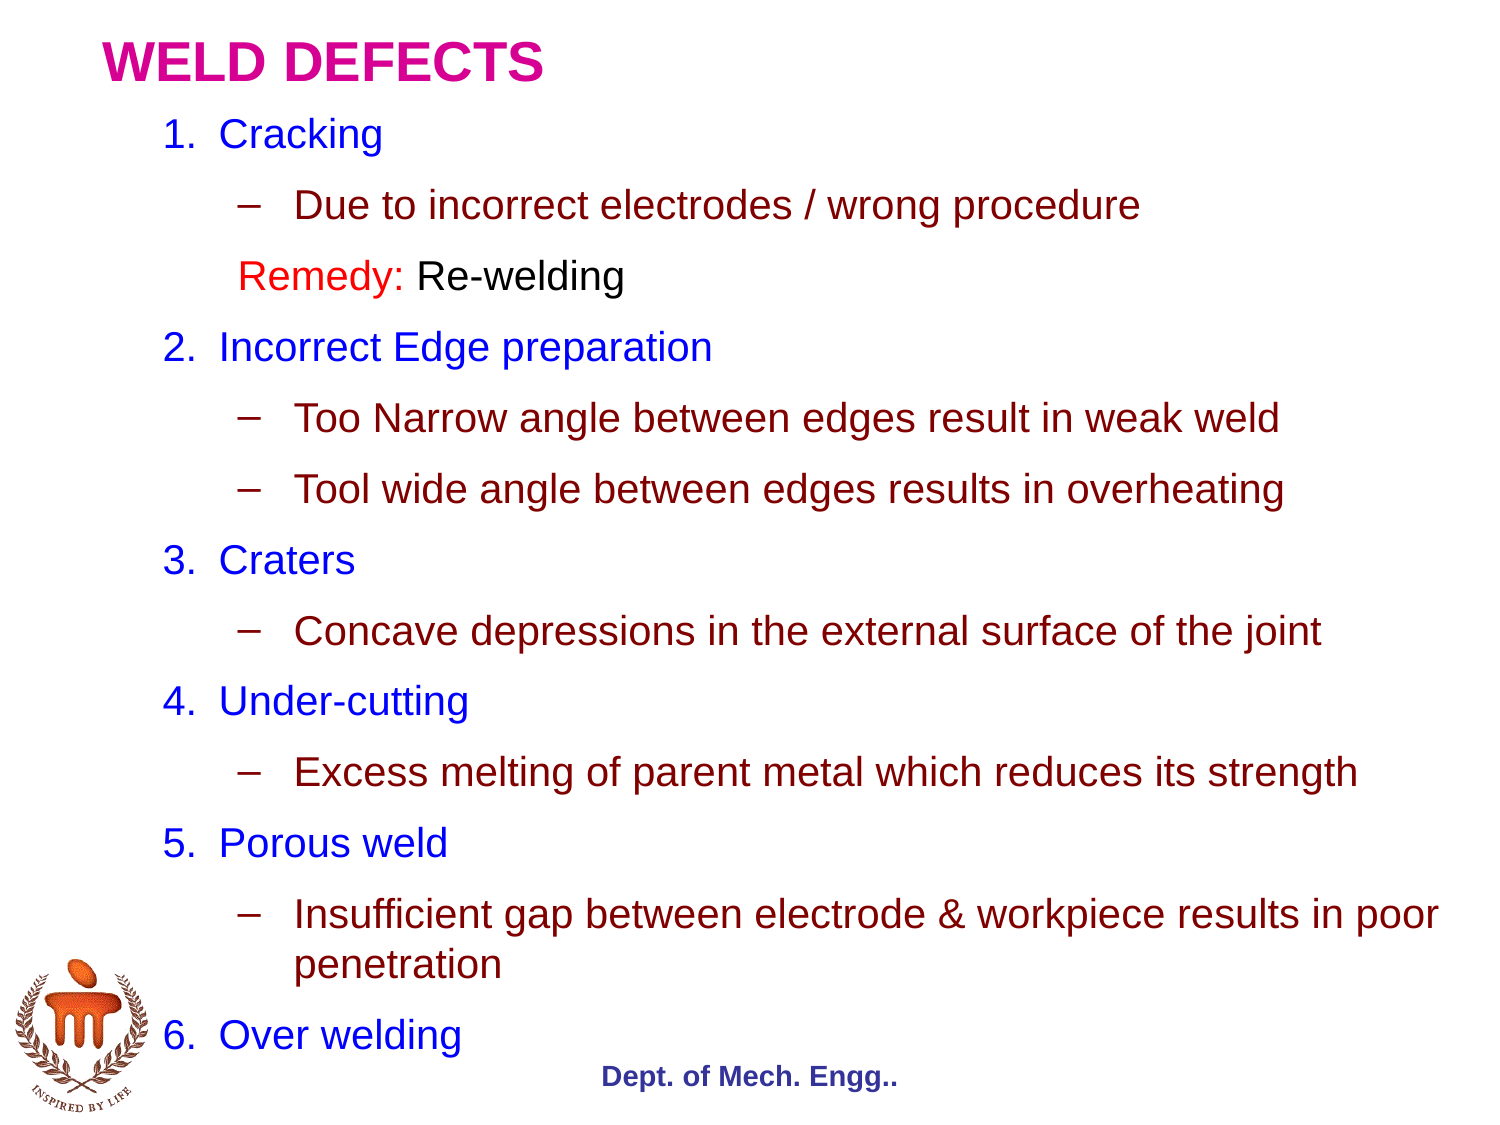

WELD DEFECTS
Cracking
Due to incorrect electrodes / wrong procedure
Remedy: Re-welding
Incorrect Edge preparation
Too Narrow angle between edges result in weak weld
Tool wide angle between edges results in overheating
Craters
Concave depressions in the external surface of the joint
Under-cutting
Excess melting of parent metal which reduces its strength
Porous weld
Insufficient gap between electrode & workpiece results in poor penetration
Over welding
Dept. of Mech. Engg..